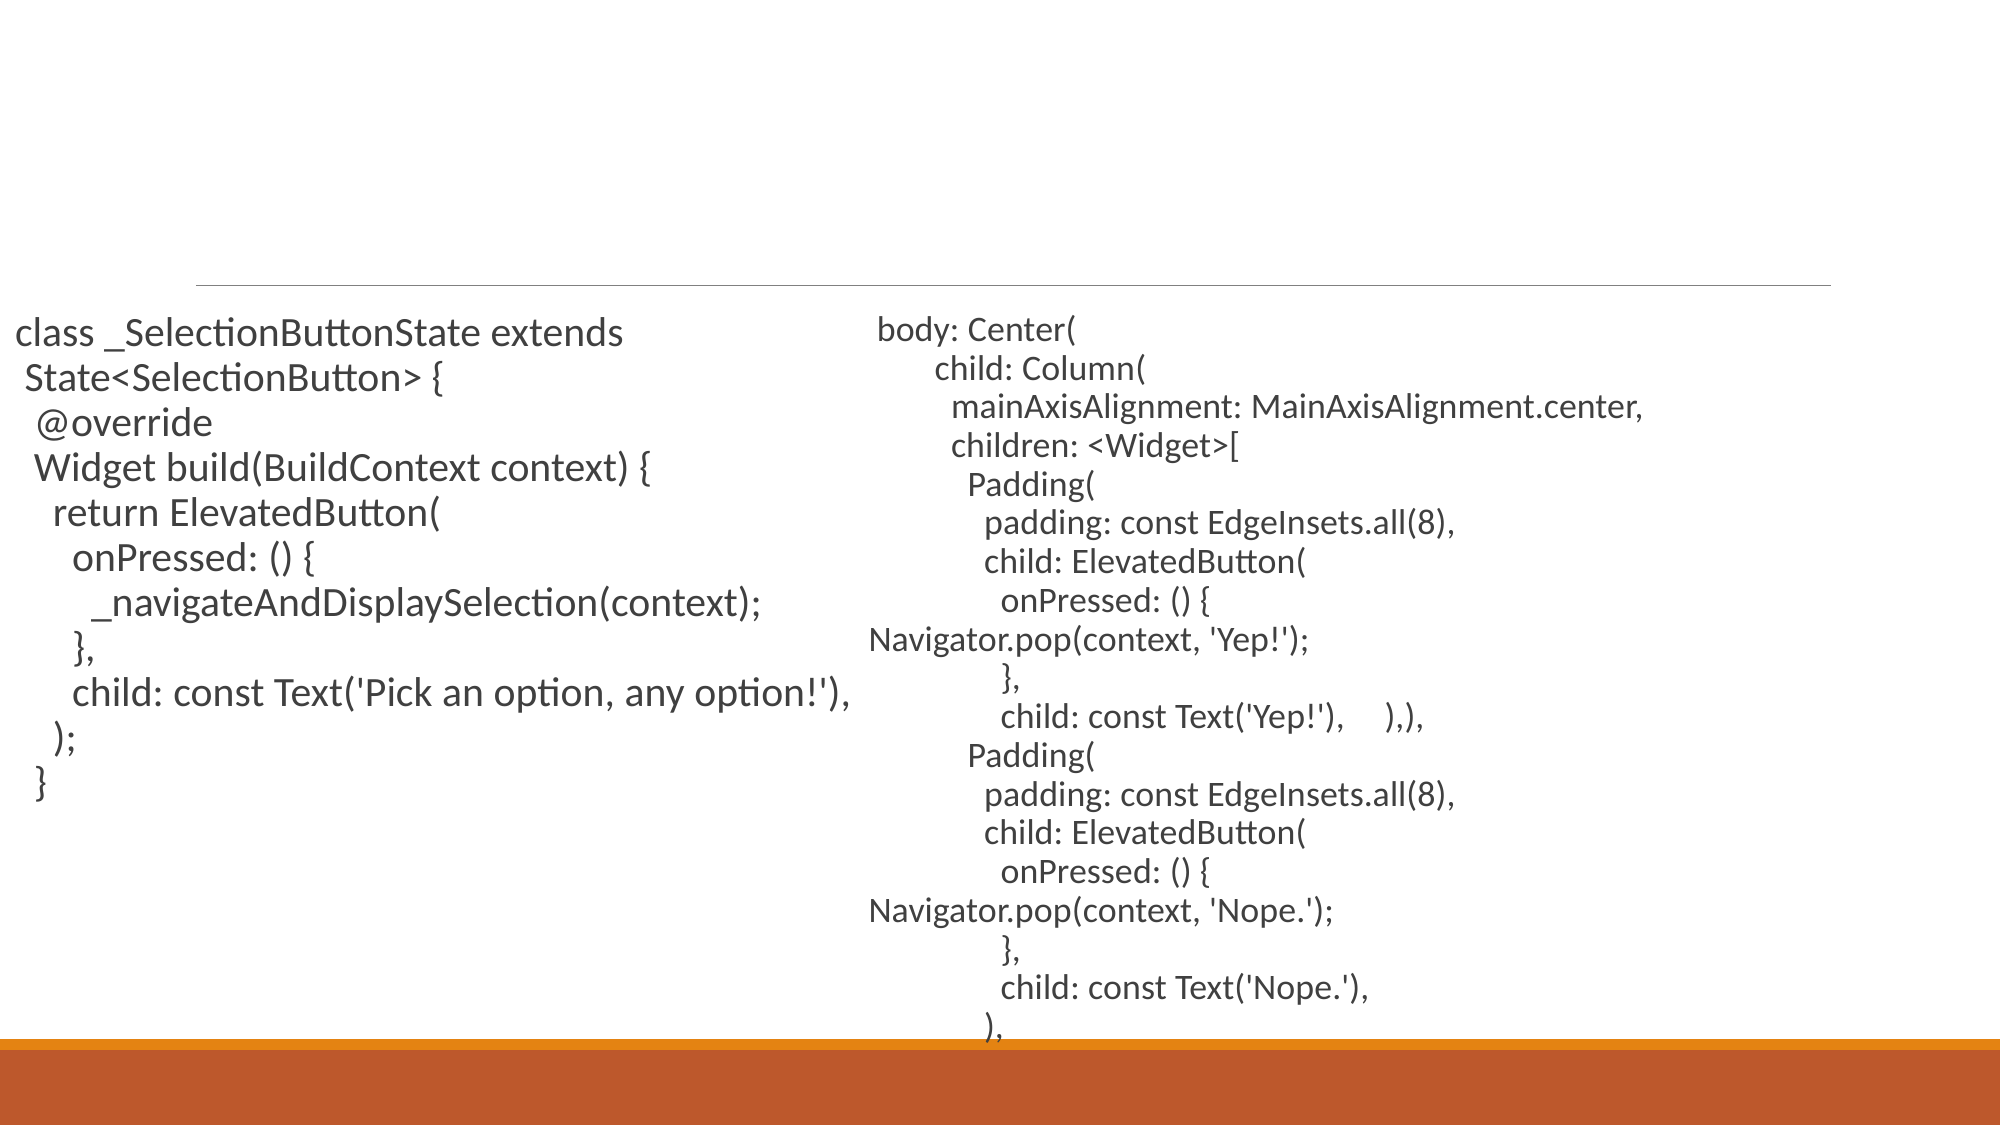

#
 body: Center(
        child: Column(
          mainAxisAlignment: MainAxisAlignment.center,
          children: <Widget>[
            Padding(
              padding: const EdgeInsets.all(8),
              child: ElevatedButton(
                onPressed: () {
Navigator.pop(context, 'Yep!');
                },
                child: const Text('Yep!'),	),),
            Padding(
              padding: const EdgeInsets.all(8),
              child: ElevatedButton(
                onPressed: () {
Navigator.pop(context, 'Nope.');
                },
                child: const Text('Nope.'),
              ),
class _SelectionButtonState extends
 State<SelectionButton> {
  @override
  Widget build(BuildContext context) {
    return ElevatedButton(
      onPressed: () {
        _navigateAndDisplaySelection(context);
      },
      child: const Text('Pick an option, any option!'),
    );
  }